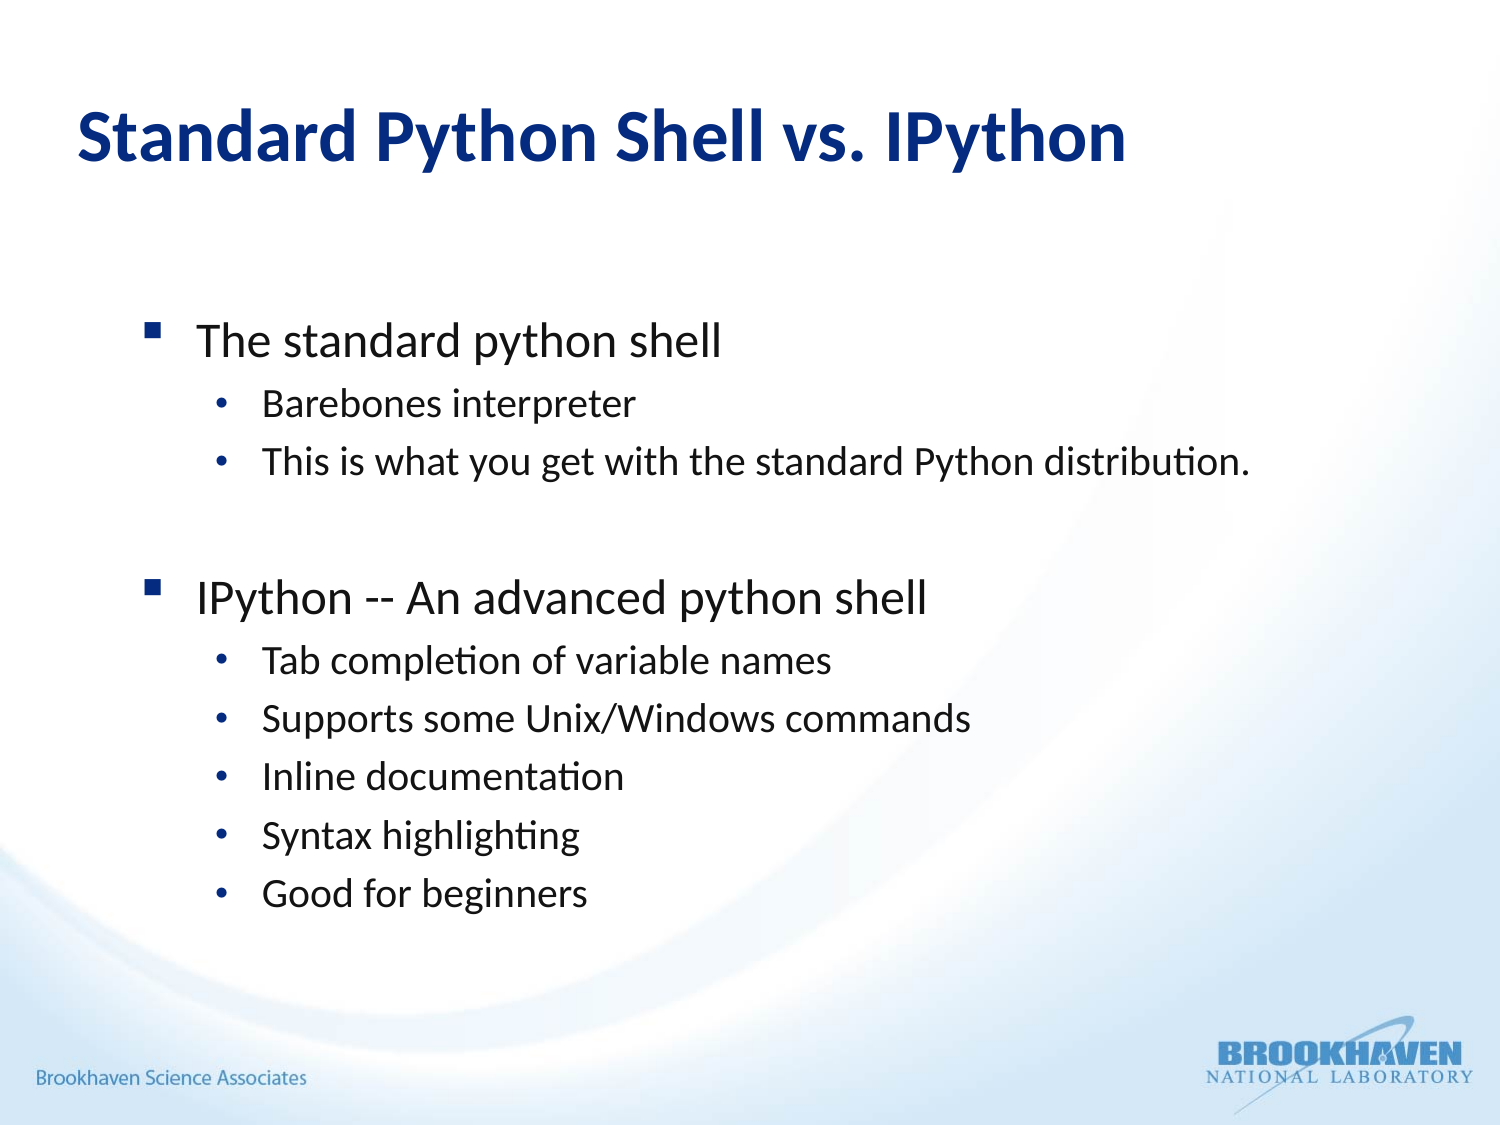

# Standard Python Shell vs. IPython
The standard python shell
Barebones interpreter
This is what you get with the standard Python distribution.

IPython -- An advanced python shell
Tab completion of variable names
Supports some Unix/Windows commands
Inline documentation
Syntax highlighting
Good for beginners